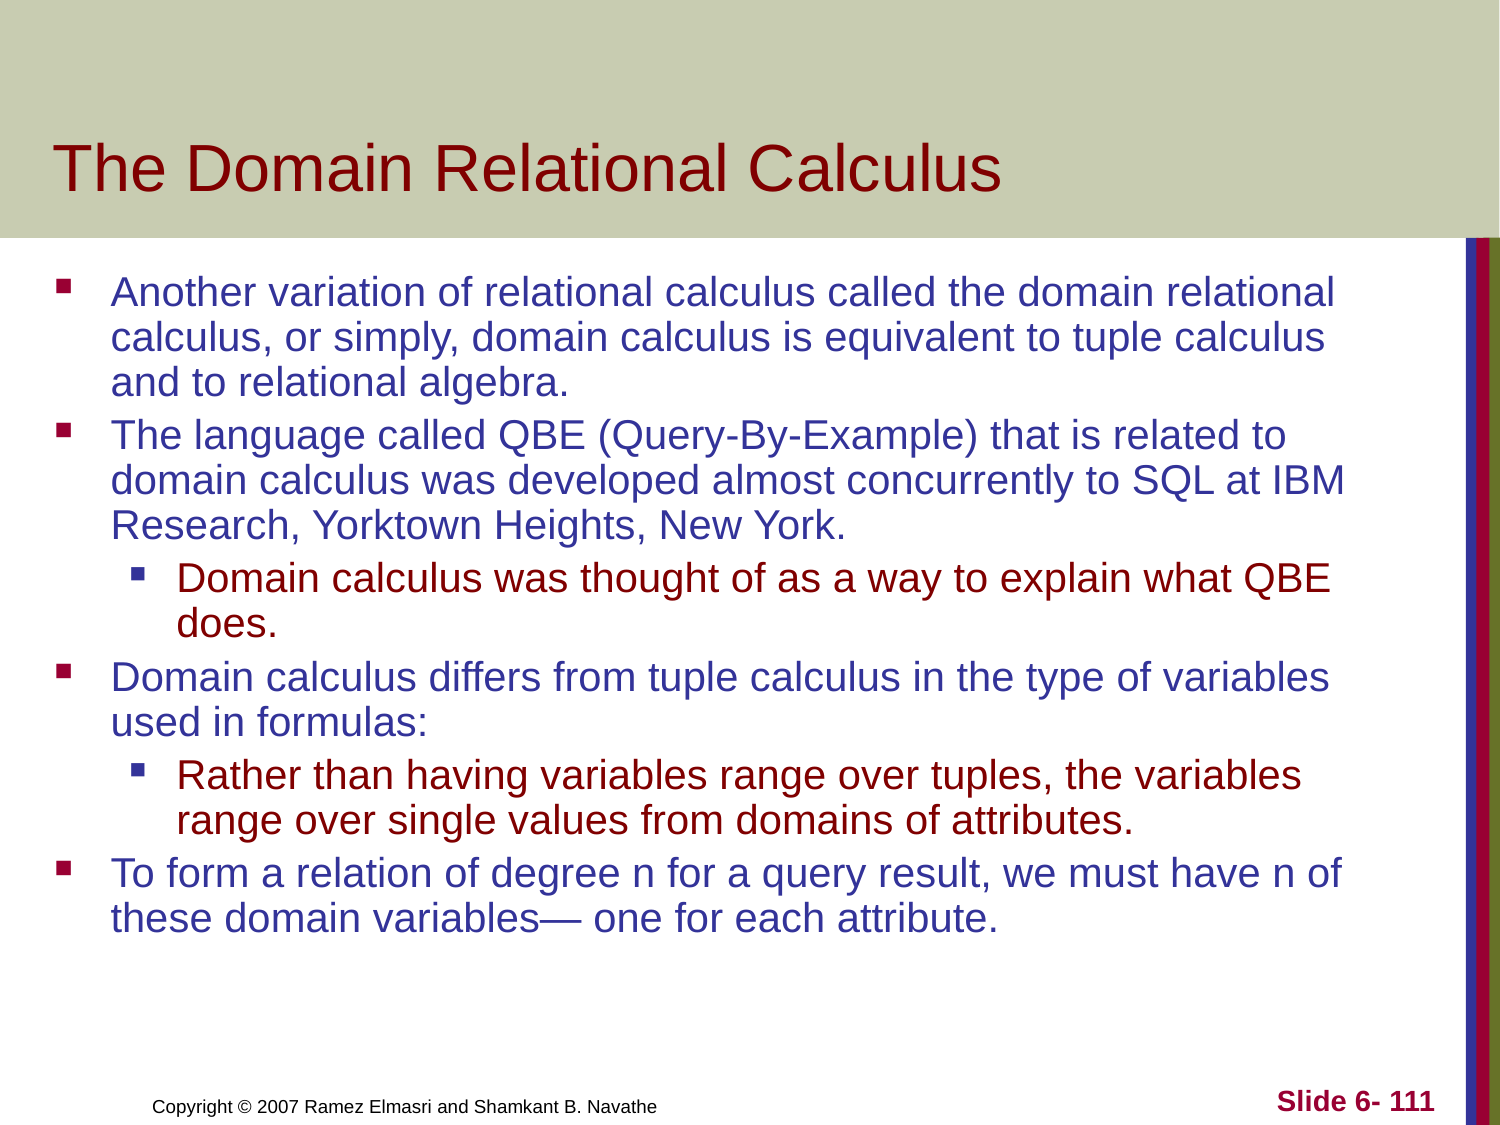

# The Domain Relational Calculus
Another variation of relational calculus called the domain relational calculus, or simply, domain calculus is equivalent to tuple calculus and to relational algebra.
The language called QBE (Query-By-Example) that is related to domain calculus was developed almost concurrently to SQL at IBM Research, Yorktown Heights, New York.
Domain calculus was thought of as a way to explain what QBE does.
Domain calculus differs from tuple calculus in the type of variables used in formulas:
Rather than having variables range over tuples, the variables range over single values from domains of attributes.
To form a relation of degree n for a query result, we must have n of these domain variables— one for each attribute.
Slide 6- 111